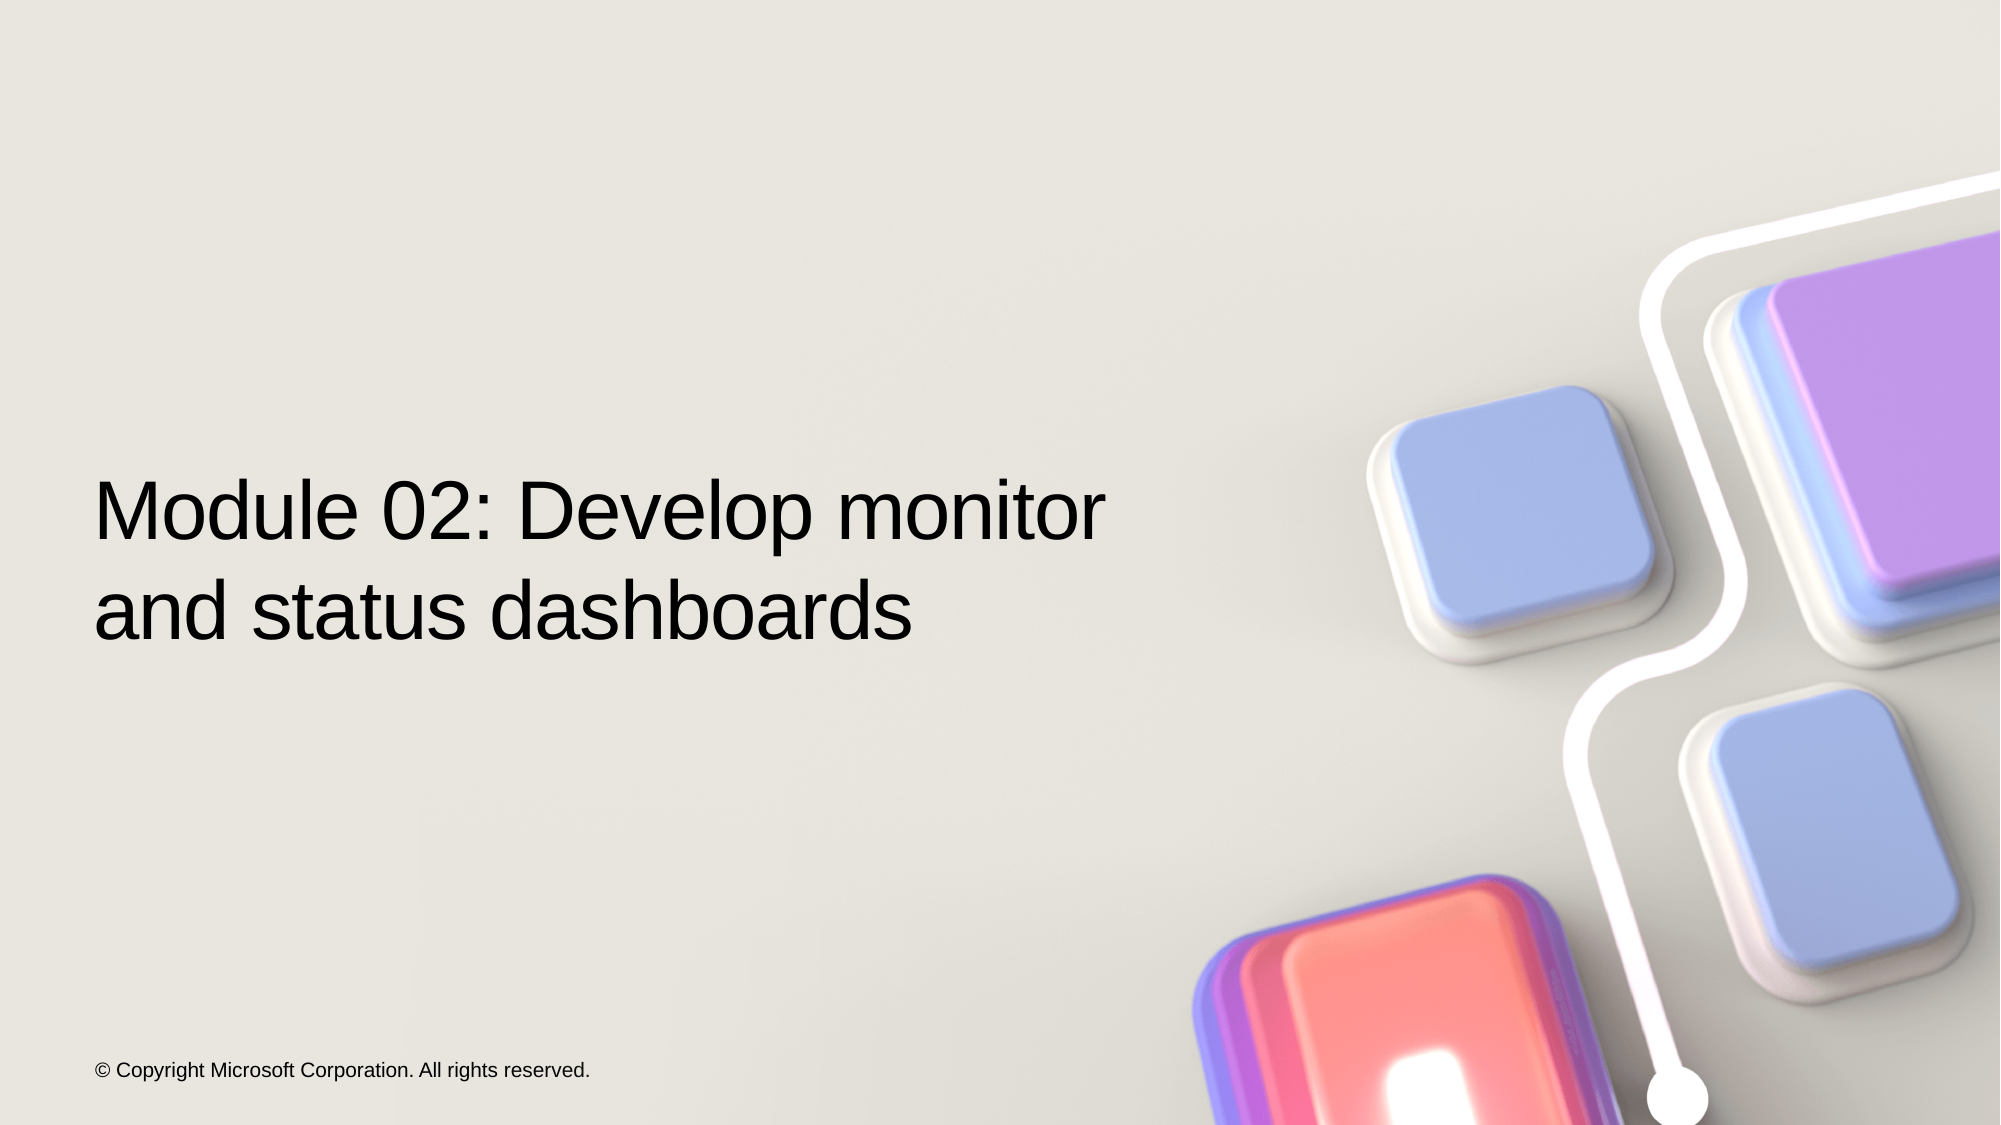

# Module 02: Develop monitor and status dashboards